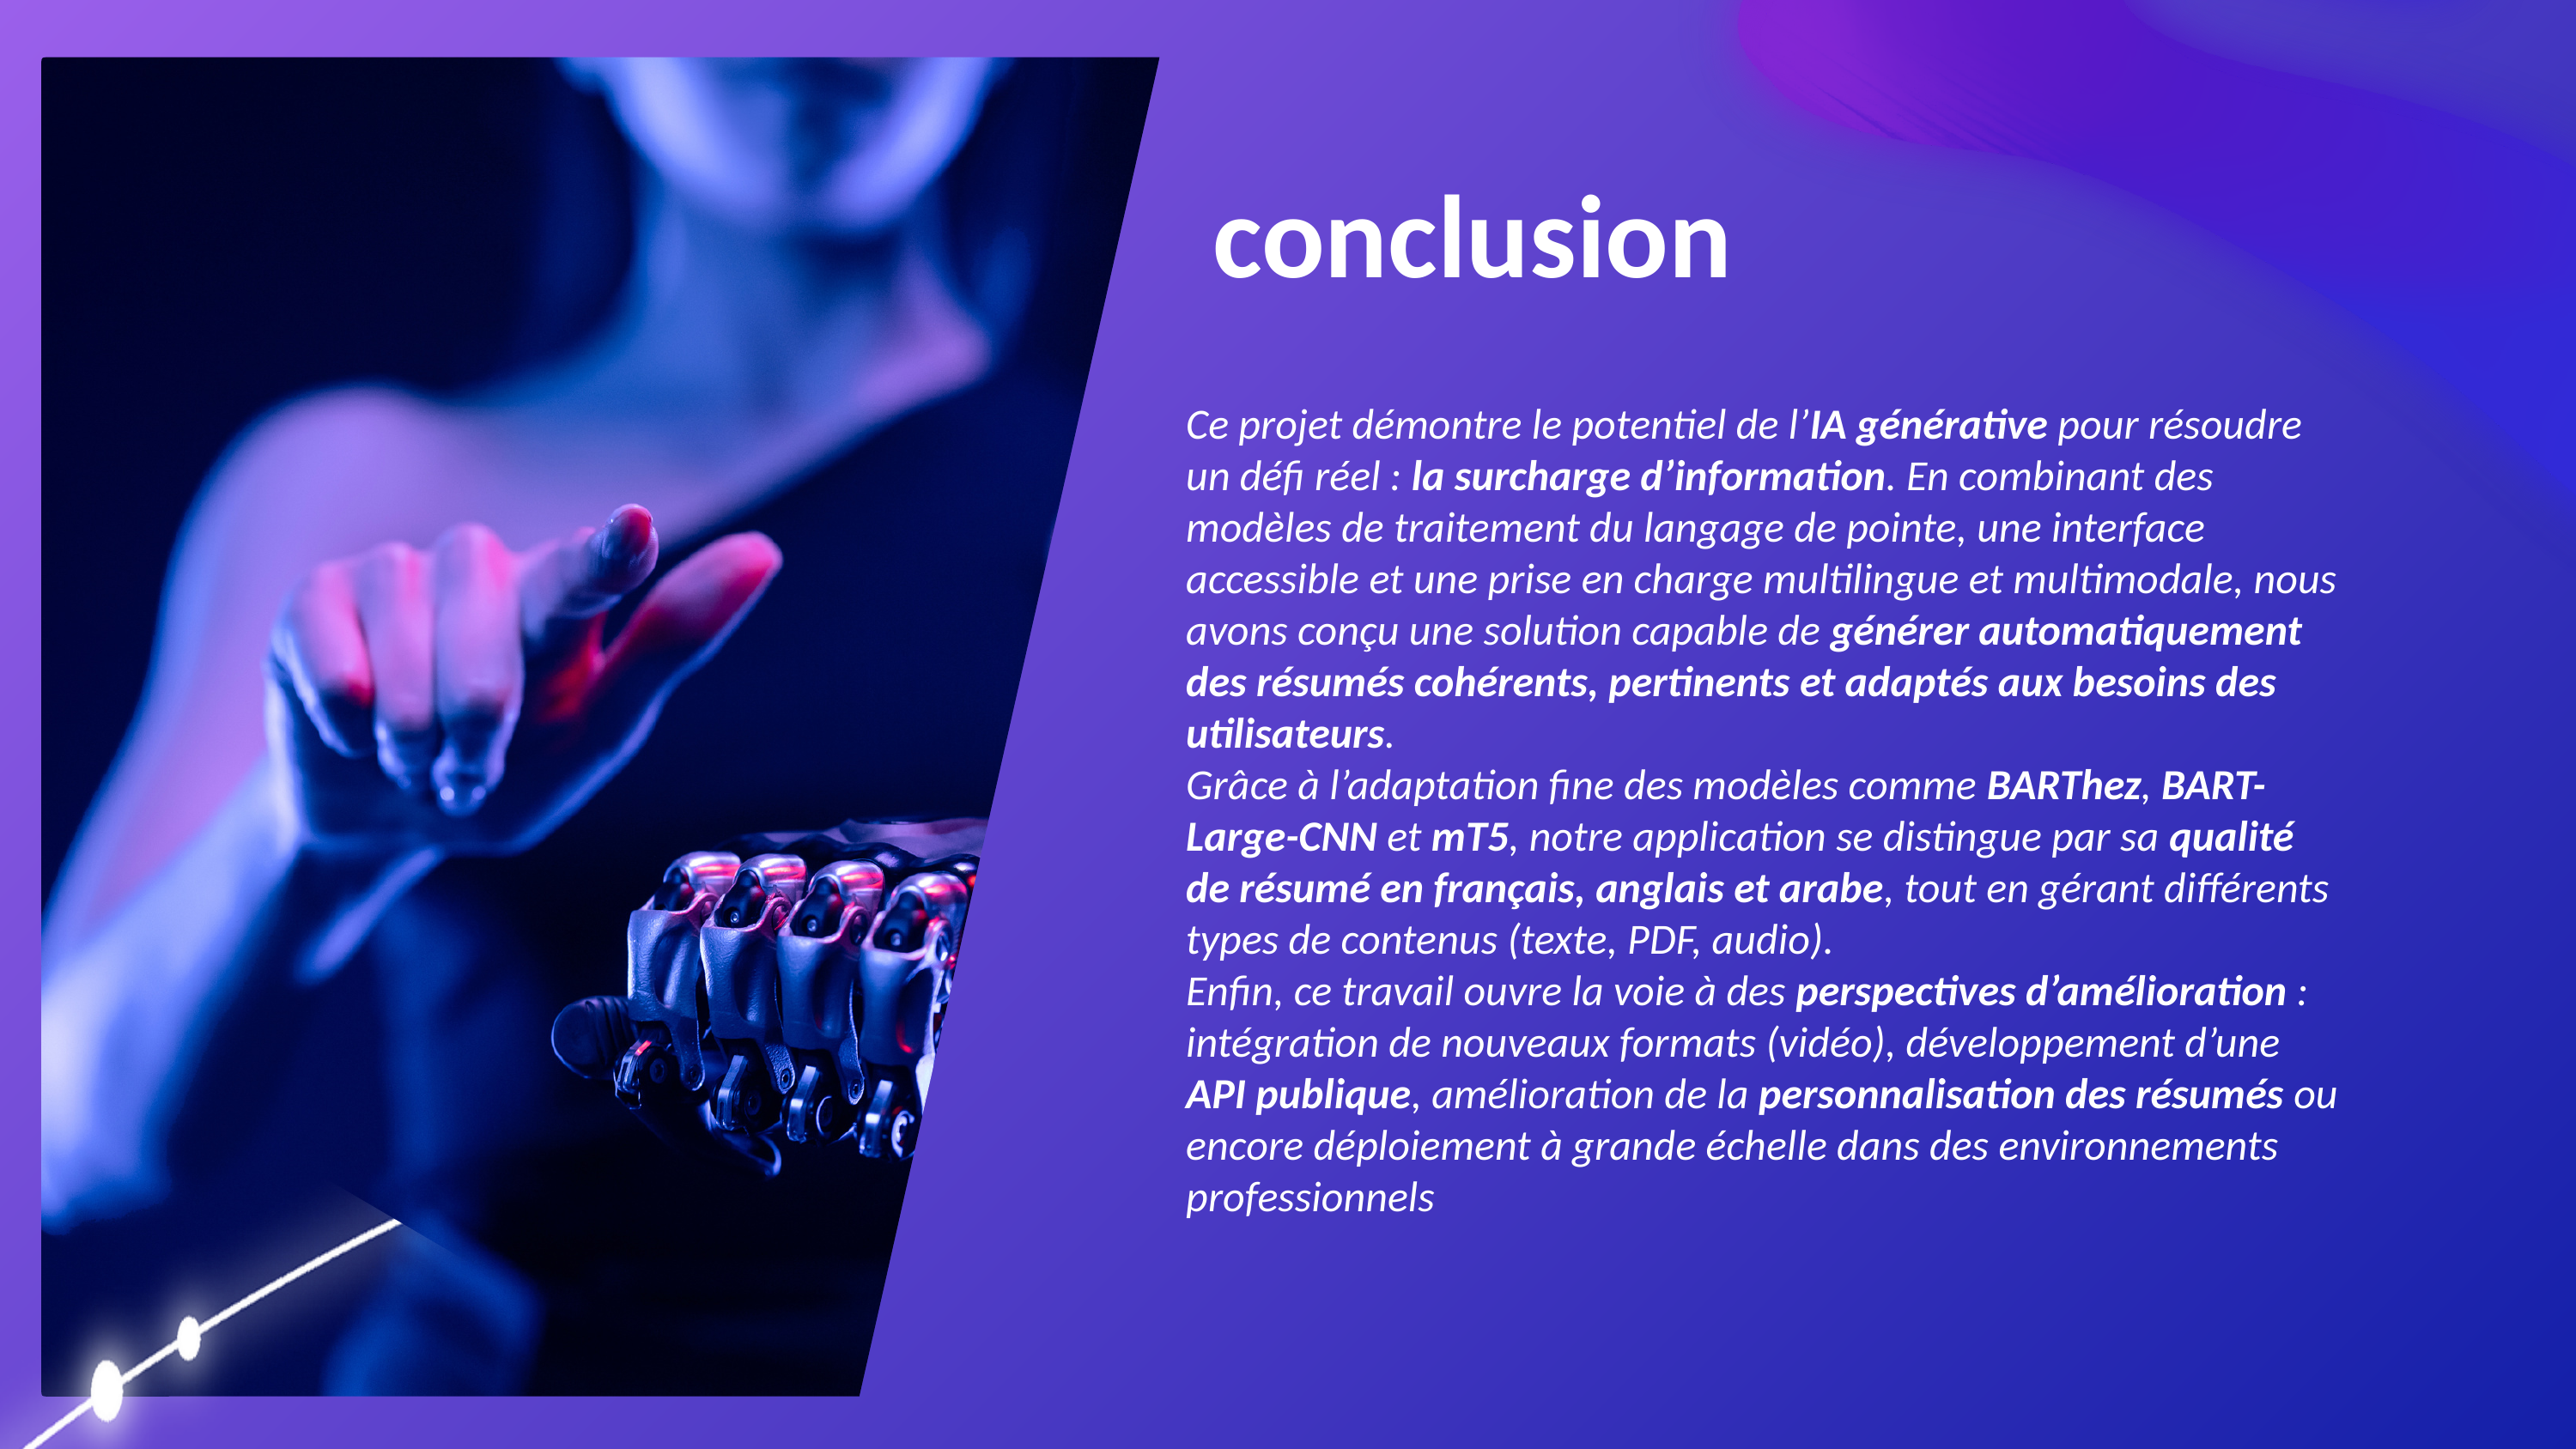

conclusion
Ce projet démontre le potentiel de l’IA générative pour résoudre un défi réel : la surcharge d’information. En combinant des modèles de traitement du langage de pointe, une interface accessible et une prise en charge multilingue et multimodale, nous avons conçu une solution capable de générer automatiquement des résumés cohérents, pertinents et adaptés aux besoins des utilisateurs.
Grâce à l’adaptation fine des modèles comme BARThez, BART-Large-CNN et mT5, notre application se distingue par sa qualité de résumé en français, anglais et arabe, tout en gérant différents types de contenus (texte, PDF, audio).
Enfin, ce travail ouvre la voie à des perspectives d’amélioration : intégration de nouveaux formats (vidéo), développement d’une API publique, amélioration de la personnalisation des résumés ou encore déploiement à grande échelle dans des environnements professionnels